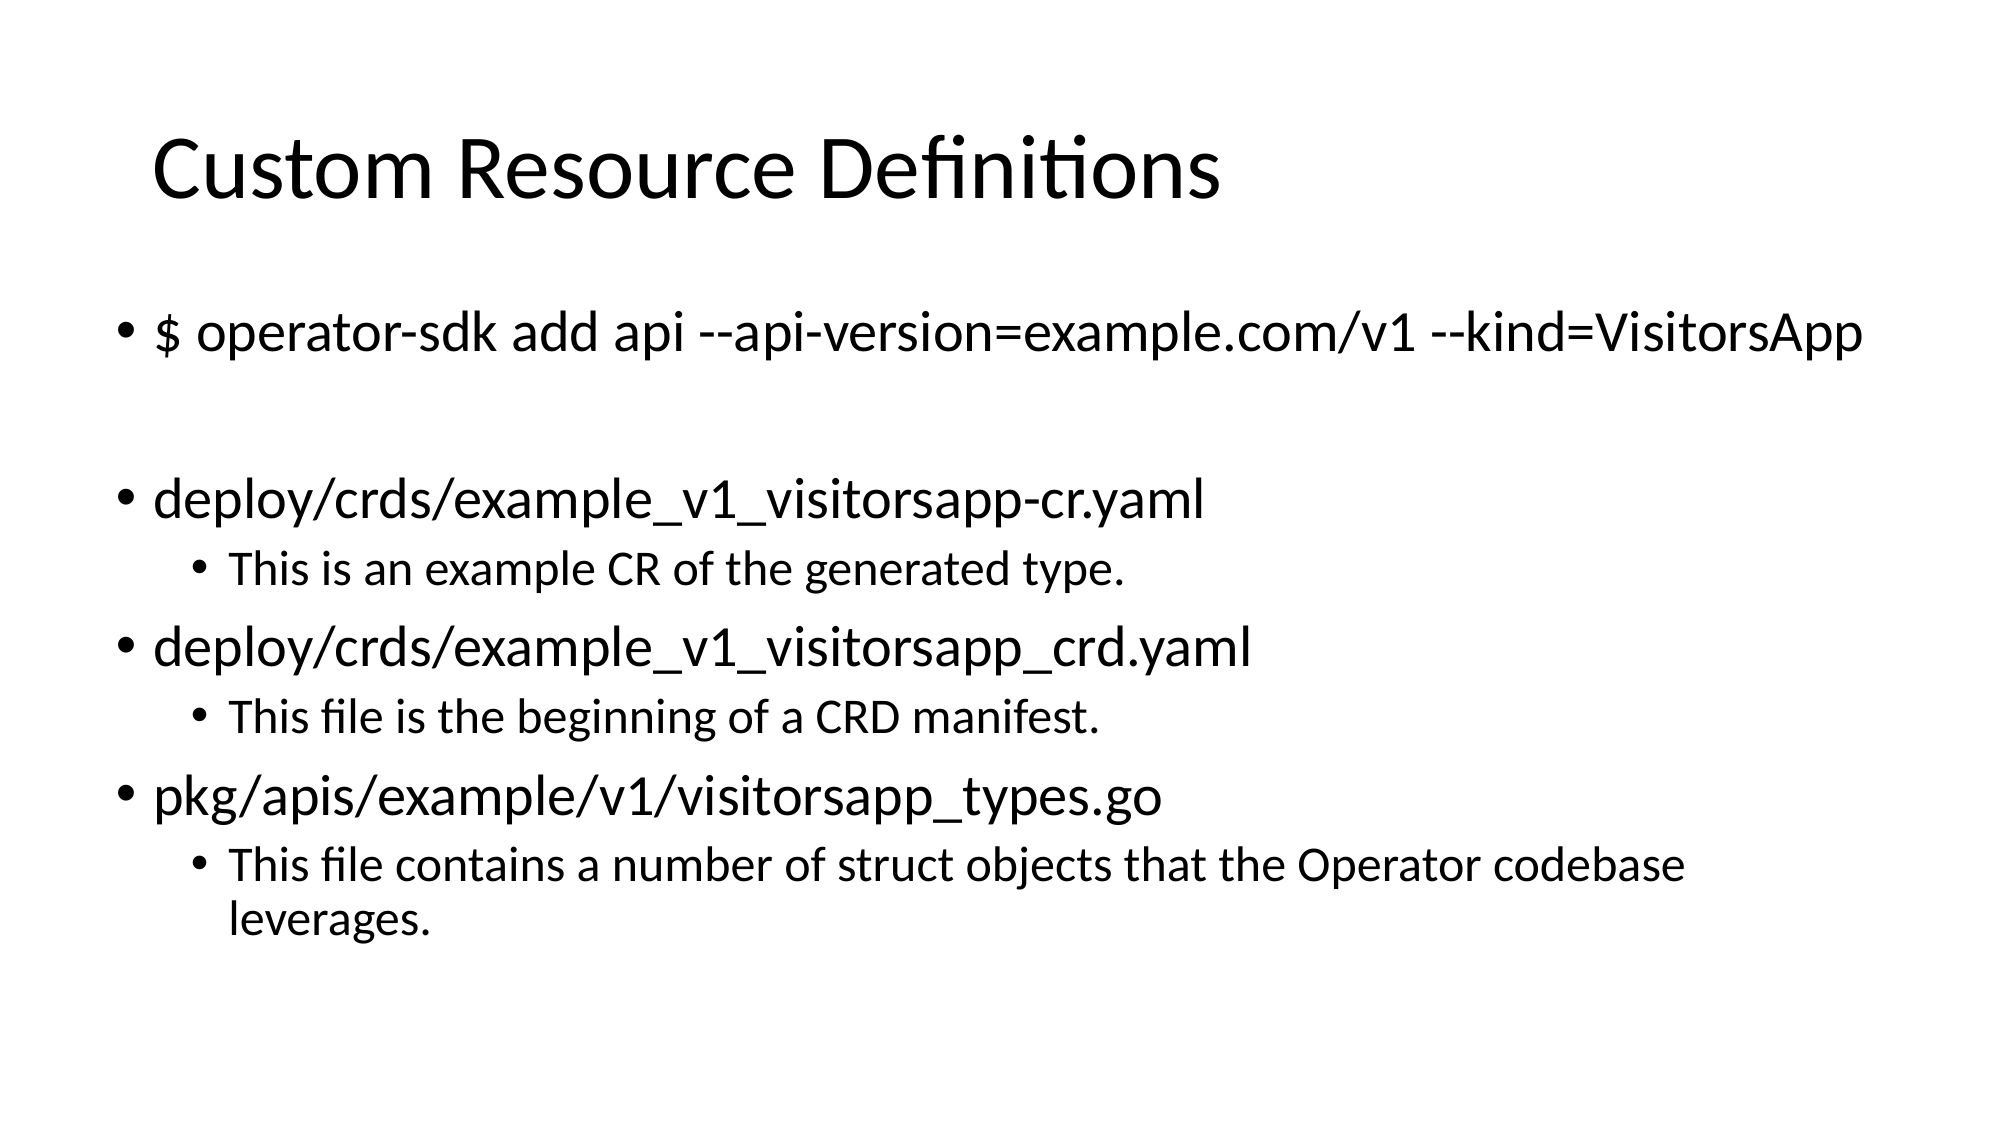

# Custom Resource Definitions
$ operator-sdk add api --api-version=example.com/v1 --kind=VisitorsApp

deploy/crds/example_v1_visitorsapp-cr.yaml
This is an example CR of the generated type.
deploy/crds/example_v1_visitorsapp_crd.yaml
This file is the beginning of a CRD manifest.
pkg/apis/example/v1/visitorsapp_types.go
This file contains a number of struct objects that the Operator codebase leverages.